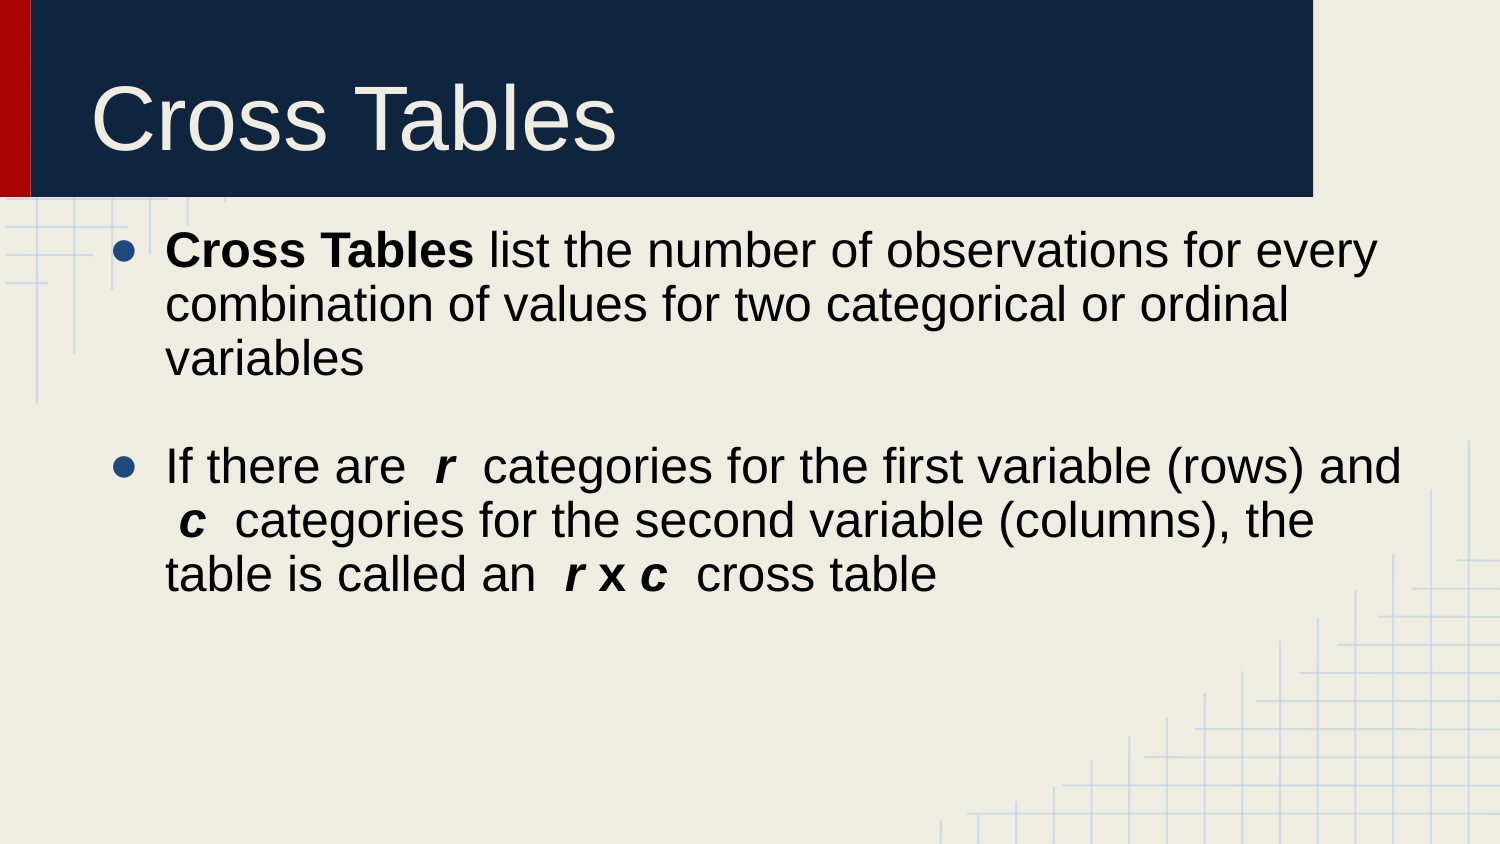

# Cross Tables
Cross Tables list the number of observations for every combination of values for two categorical or ordinal variables

If there are  r  categories for the first variable (rows) and  c  categories for the second variable (columns), the table is called an  r x c  cross table